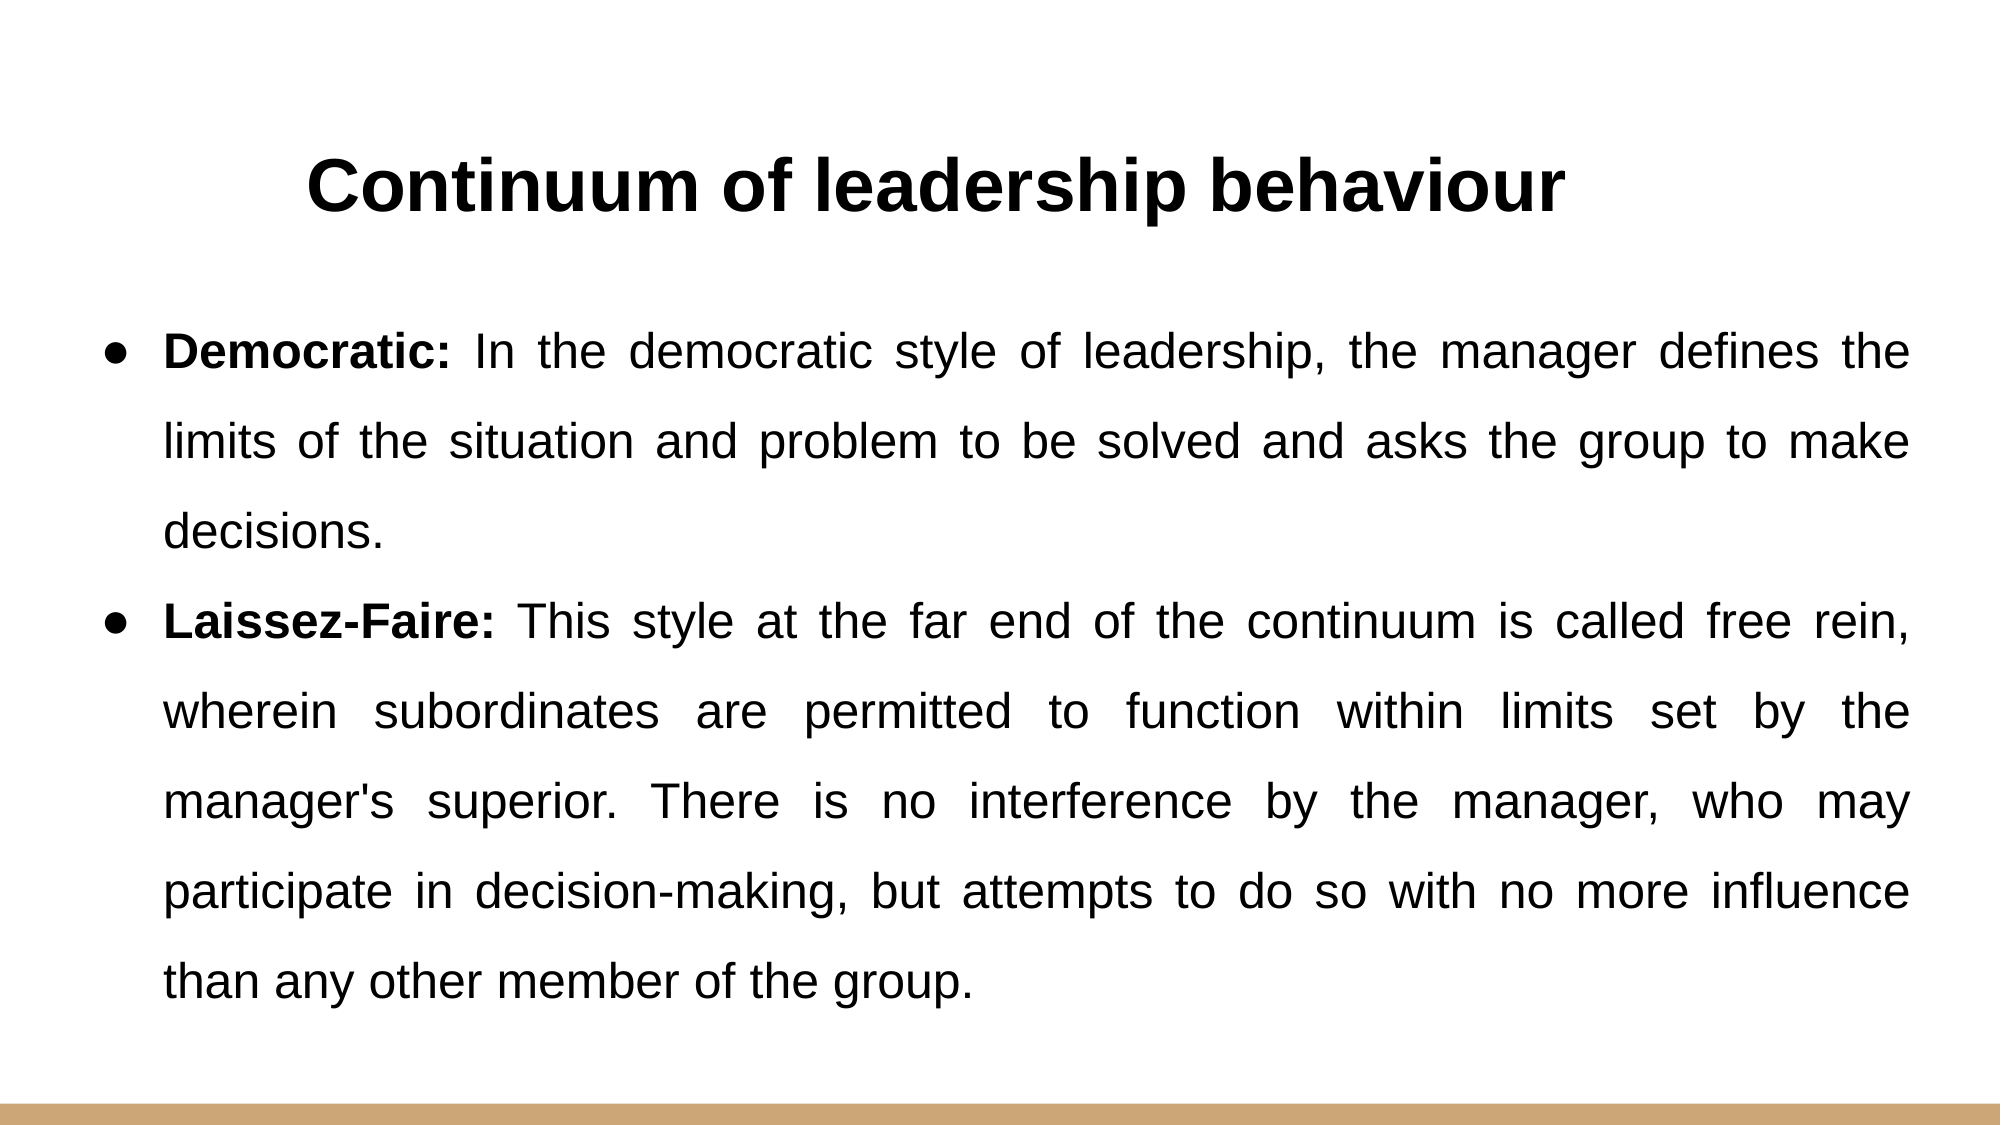

# Continuum of leadership behaviour
Democratic: In the democratic style of leadership, the manager defines the limits of the situation and problem to be solved and asks the group to make decisions.
Laissez-Faire: This style at the far end of the continuum is called free rein, wherein subordinates are permitted to function within limits set by the manager's superior. There is no interference by the manager, who may participate in decision-making, but attempts to do so with no more influence than any other member of the group.